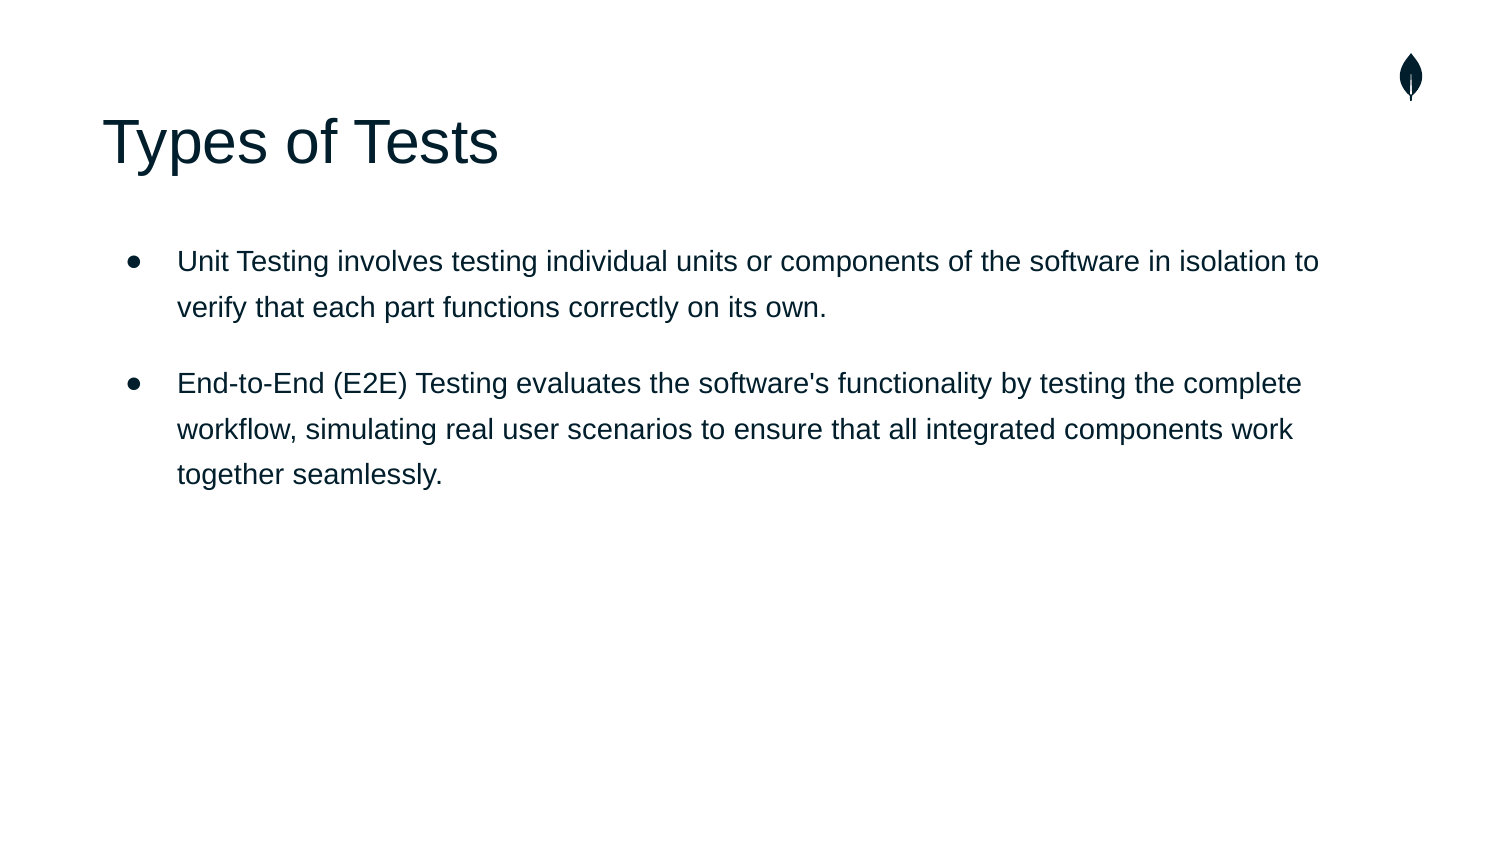

# Types of Tests
Unit Testing involves testing individual units or components of the software in isolation to verify that each part functions correctly on its own.
End-to-End (E2E) Testing evaluates the software's functionality by testing the complete workflow, simulating real user scenarios to ensure that all integrated components work together seamlessly.